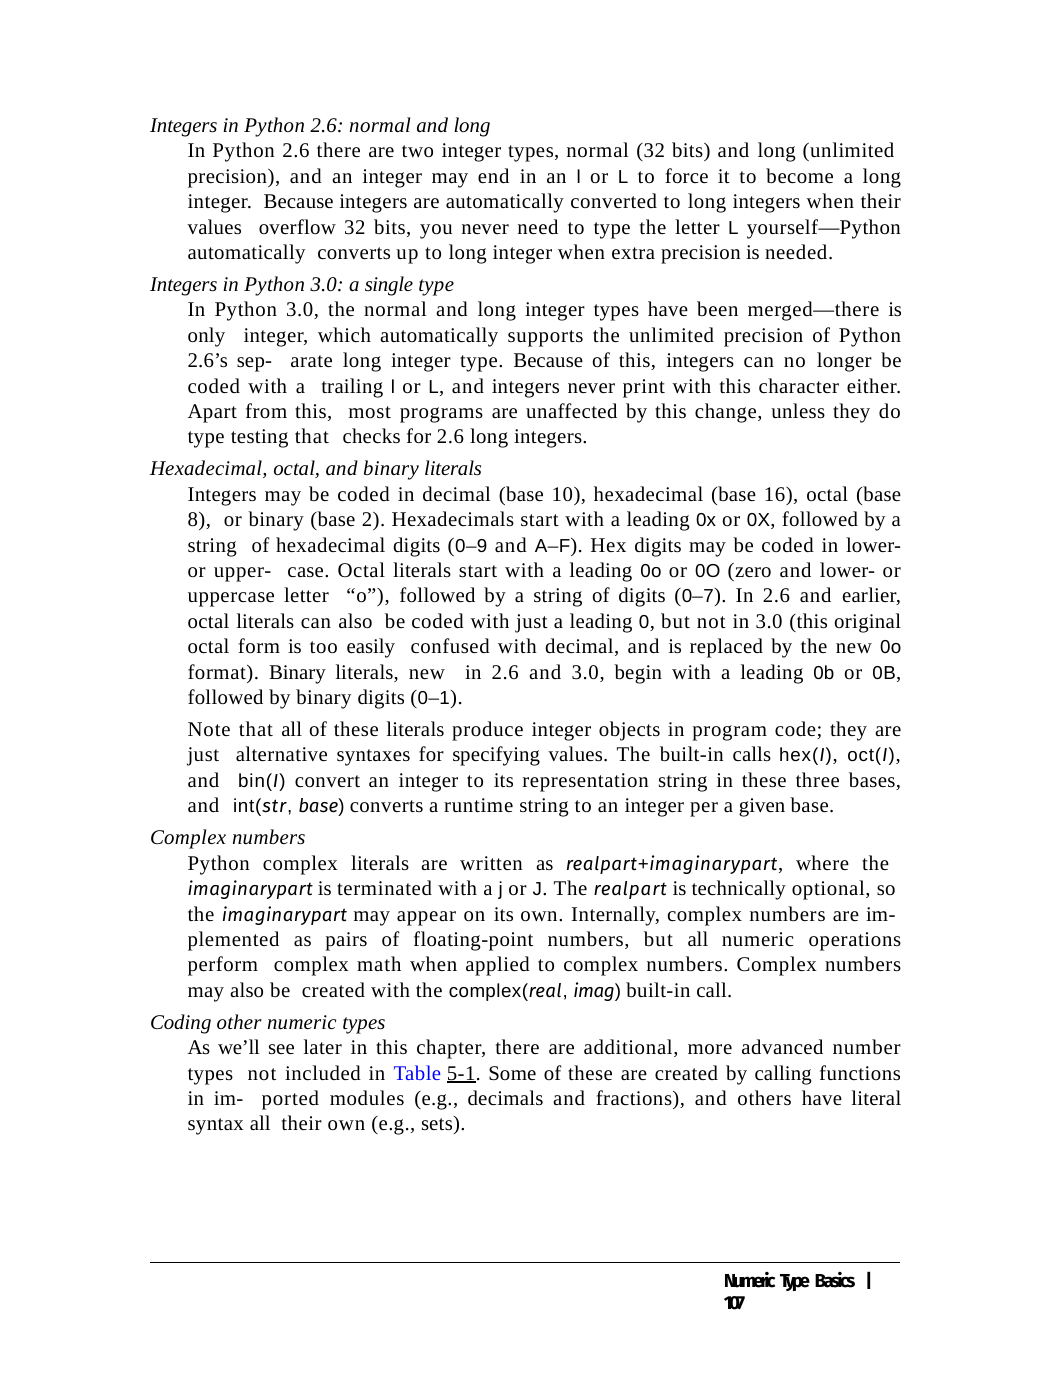

Integers in Python 2.6: normal and long
In Python 2.6 there are two integer types, normal (32 bits) and long (unlimited  precision), and an integer may end in an l or L to force it to become a long integer.  Because integers are automatically converted to long integers when their values  overflow 32 bits, you never need to type the letter L yourself—Python automatically  converts up to long integer when extra precision is needed.
Integers in Python 3.0: a single type
In Python 3.0, the normal and long integer types have been merged—there is only  integer, which automatically supports the unlimited precision of Python 2.6’s sep-  arate long integer type. Because of this, integers can no longer be coded with a  trailing l or L, and integers never print with this character either. Apart from this,  most programs are unaffected by this change, unless they do type testing that  checks for 2.6 long integers.
Hexadecimal, octal, and binary literals
Integers may be coded in decimal (base 10), hexadecimal (base 16), octal (base 8),  or binary (base 2). Hexadecimals start with a leading 0x or 0X, followed by a string  of hexadecimal digits (0–9 and A–F). Hex digits may be coded in lower- or upper-  case. Octal literals start with a leading 0o or 0O (zero and lower- or uppercase letter  “o”), followed by a string of digits (0–7). In 2.6 and earlier, octal literals can also  be coded with just a leading 0, but not in 3.0 (this original octal form is too easily  confused with decimal, and is replaced by the new 0o format). Binary literals, new  in 2.6 and 3.0, begin with a leading 0b or 0B, followed by binary digits (0–1).
Note that all of these literals produce integer objects in program code; they are just  alternative syntaxes for specifying values. The built-in calls hex(I), oct(I), and  bin(I) convert an integer to its representation string in these three bases, and  int(str, base) converts a runtime string to an integer per a given base.
Complex numbers
Python complex literals are written as realpart+imaginarypart, where the  imaginarypart is terminated with a j or J. The realpart is technically optional, so  the imaginarypart may appear on its own. Internally, complex numbers are im-  plemented as pairs of floating-point numbers, but all numeric operations perform  complex math when applied to complex numbers. Complex numbers may also be  created with the complex(real, imag) built-in call.
Coding other numeric types
As we’ll see later in this chapter, there are additional, more advanced number types  not included in Table 5-1. Some of these are created by calling functions in im-  ported modules (e.g., decimals and fractions), and others have literal syntax all  their own (e.g., sets).

Numeric Type Basics  |  107